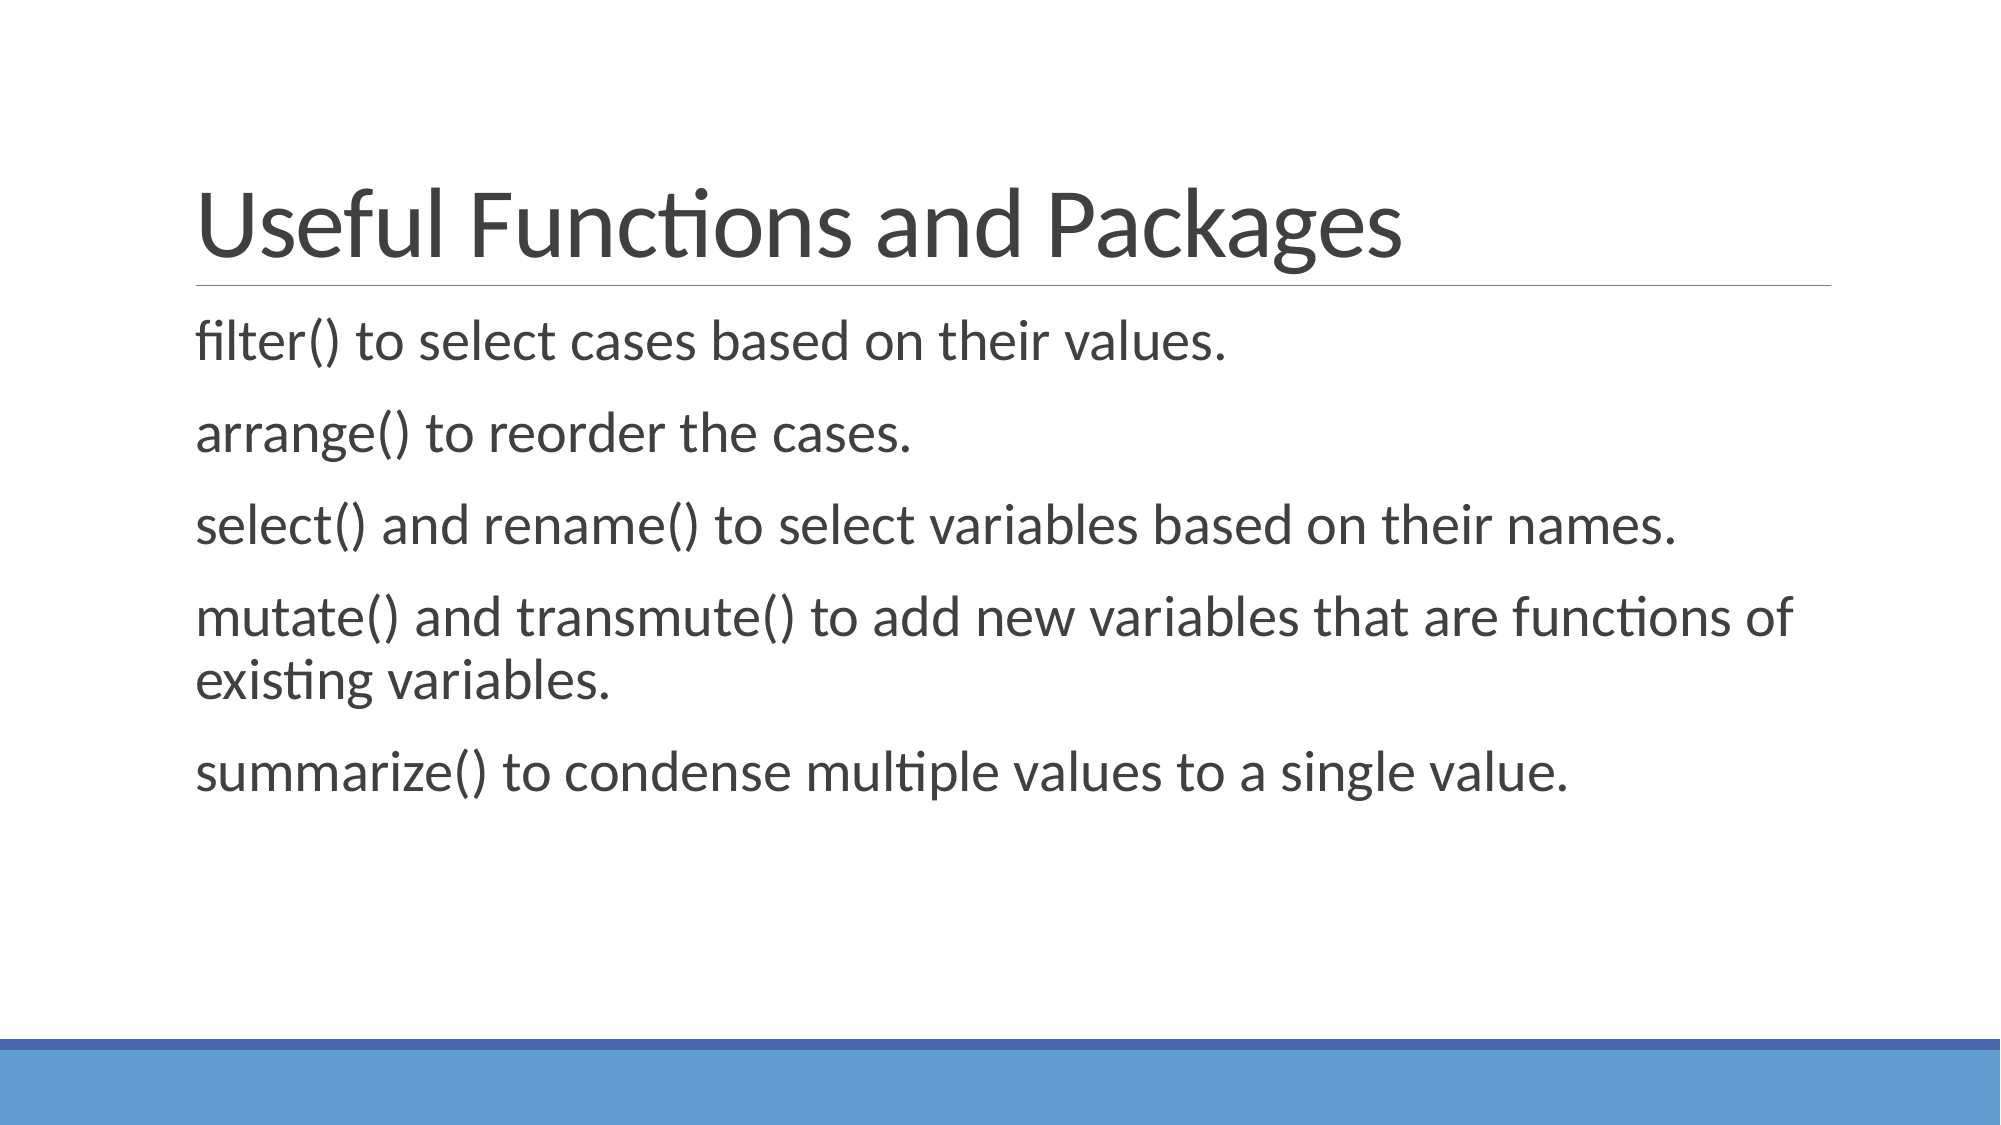

# Useful Functions and Packages
filter() to select cases based on their values.
arrange() to reorder the cases.
select() and rename() to select variables based on their names.
mutate() and transmute() to add new variables that are functions of existing variables.
summarize() to condense multiple values to a single value.